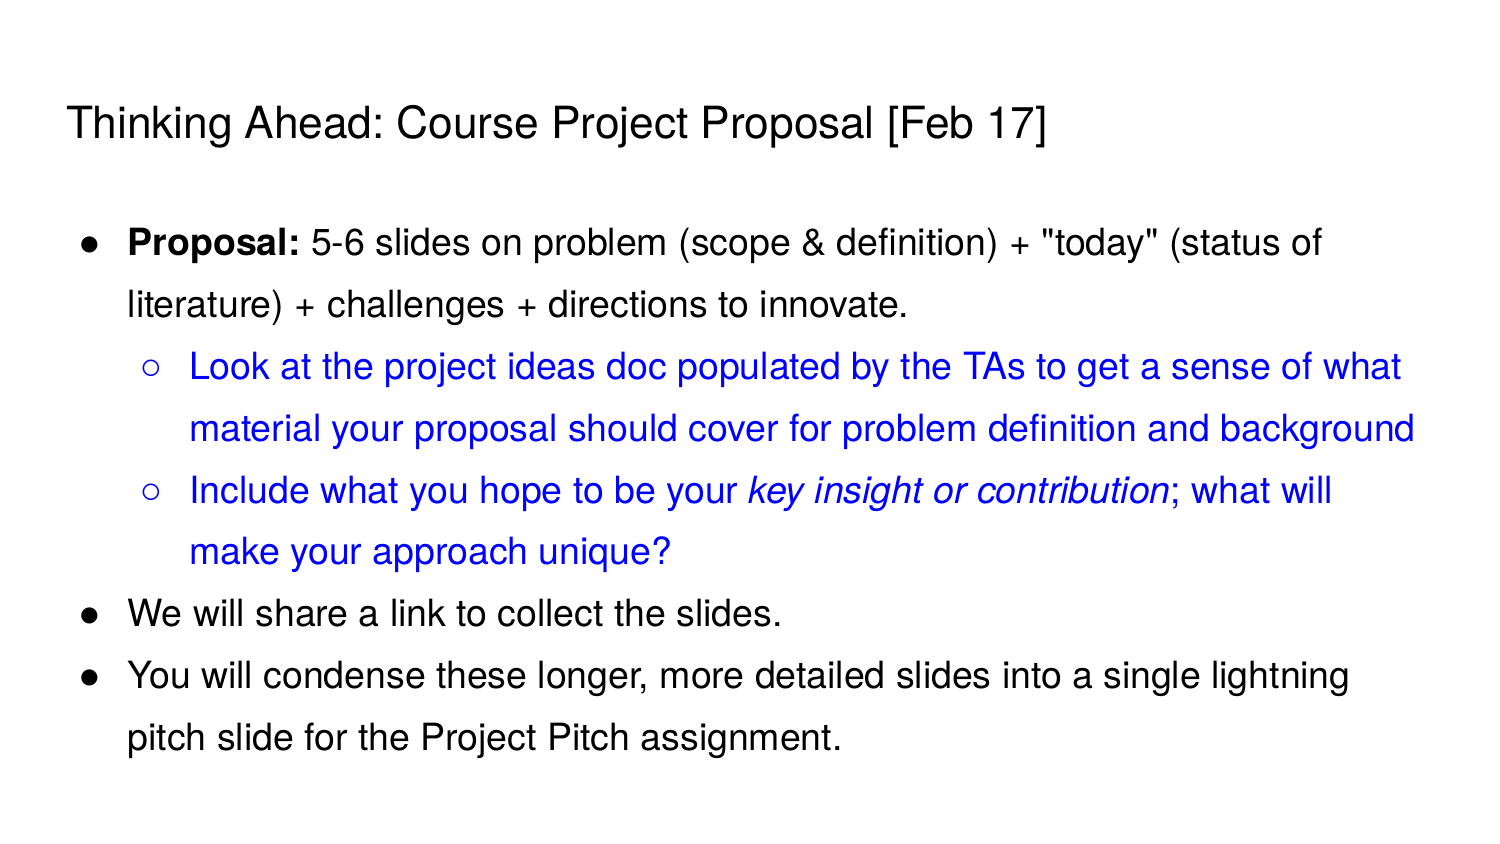

# Thinking Ahead: Course Project Proposal [Feb 17]
Proposal: 5-6 slides on problem (scope & definition) + "today" (status of literature) + challenges + directions to innovate.
Look at the project ideas doc populated by the TAs to get a sense of what material your proposal should cover for problem definition and background
Include what you hope to be your key insight or contribution; what will make your approach unique?
We will share a link to collect the slides.
You will condense these longer, more detailed slides into a single lightning pitch slide for the Project Pitch assignment.